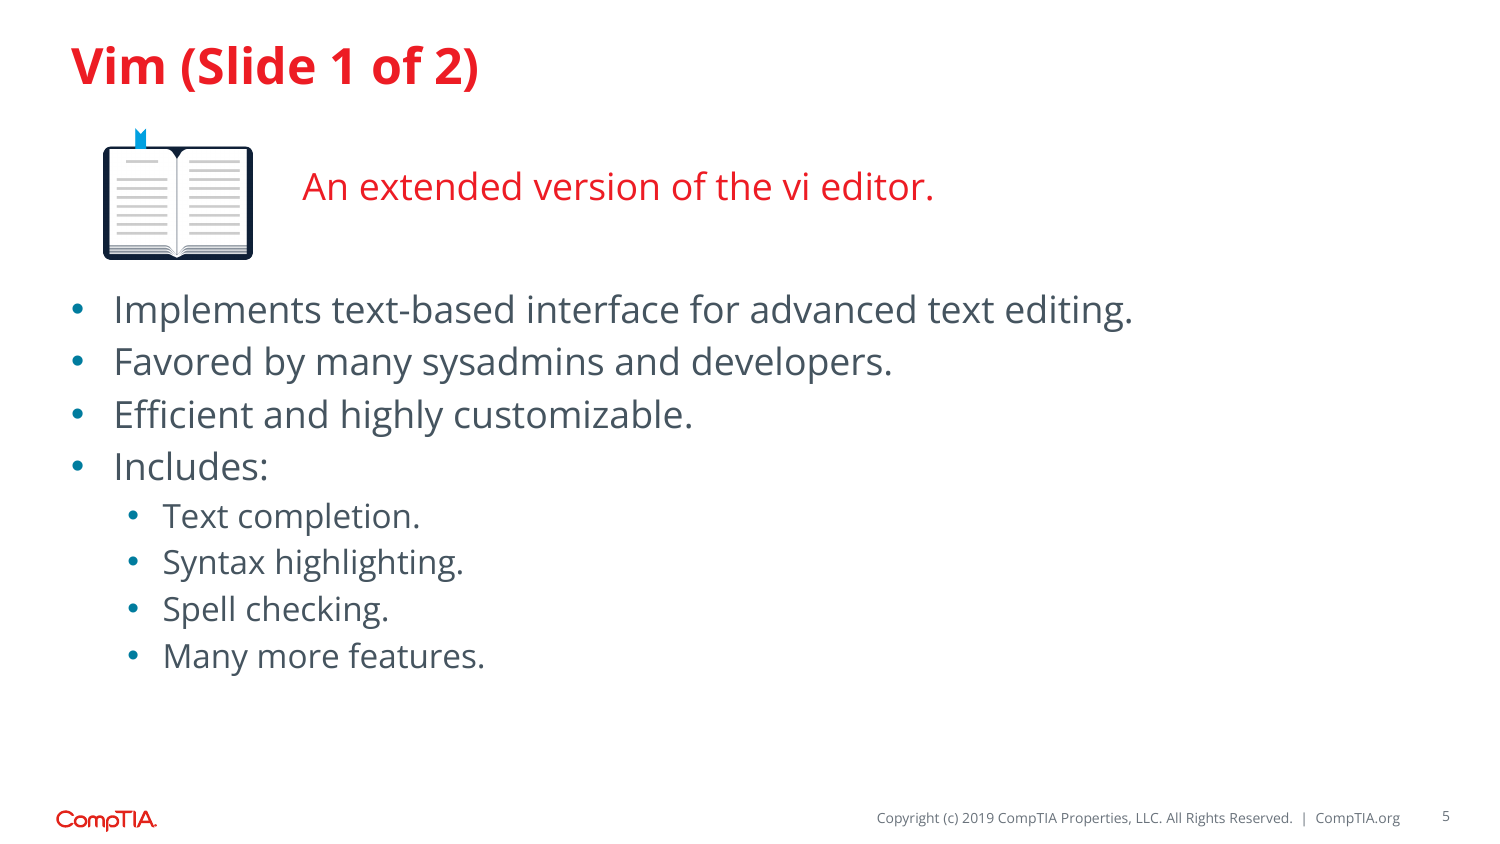

# Vim (Slide 1 of 2)
An extended version of the vi editor.
Implements text-based interface for advanced text editing.
Favored by many sysadmins and developers.
Efficient and highly customizable.
Includes:
Text completion.
Syntax highlighting.
Spell checking.
Many more features.
5